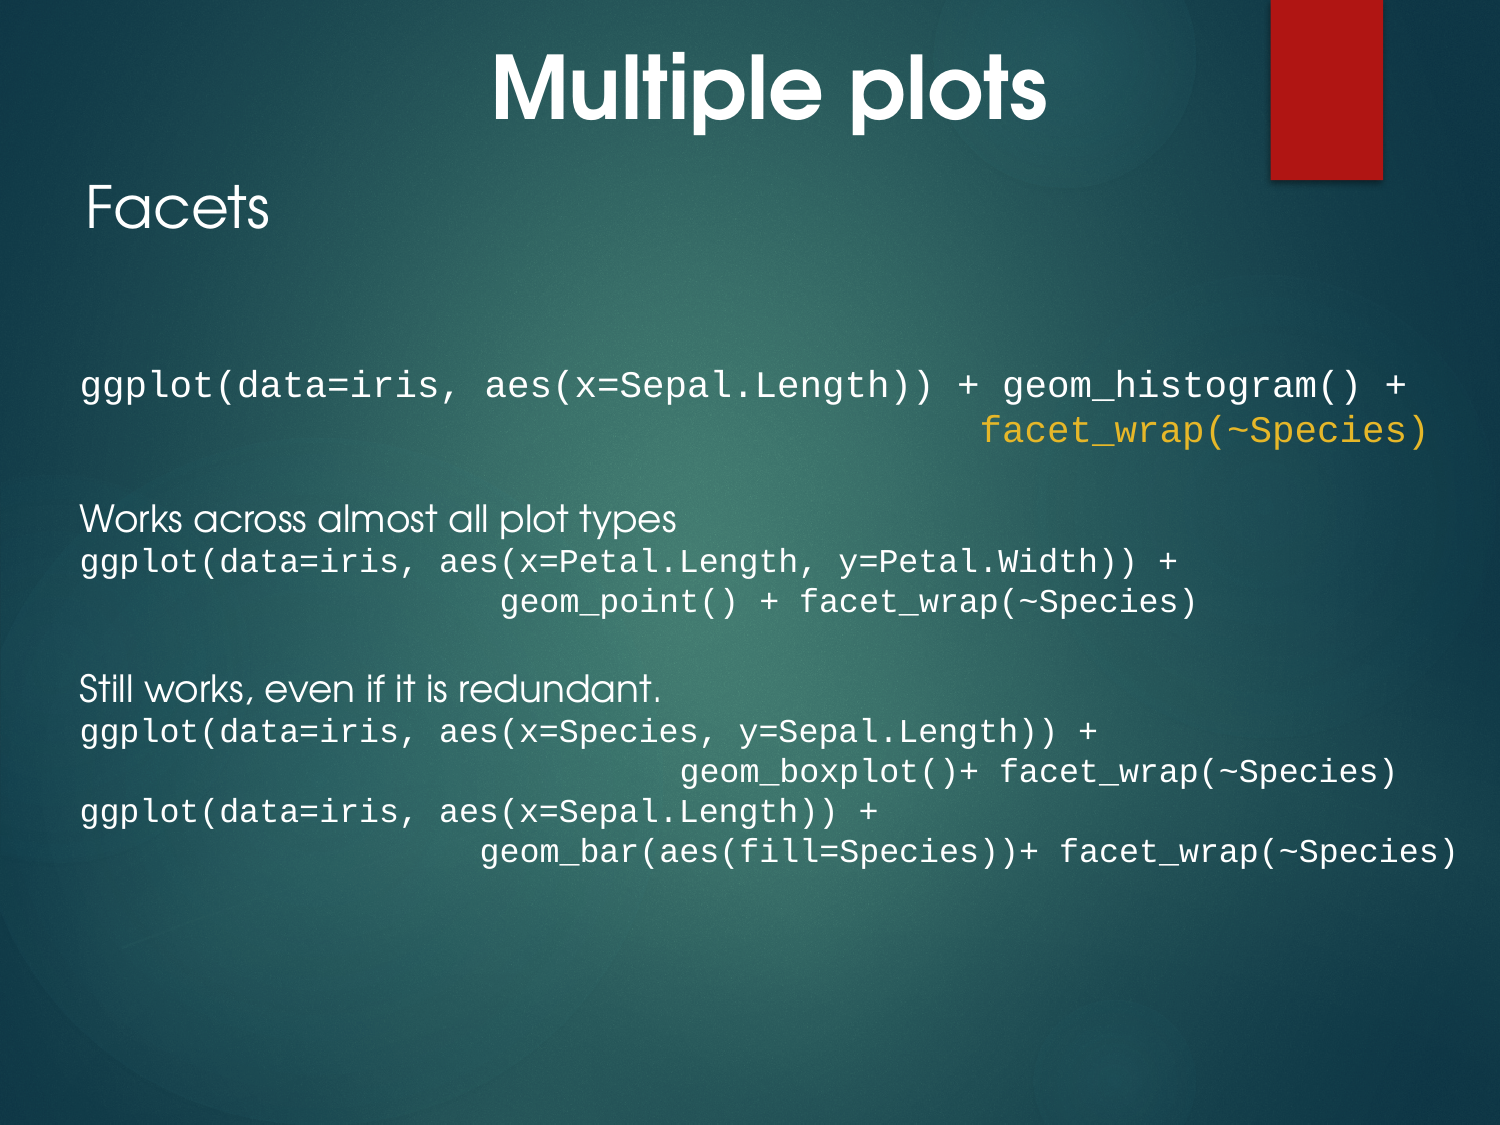

# Multiple plots
Facets
ggplot(data=iris, aes(x=Sepal.Length)) + geom_histogram() +
                                        facet_wrap(~Species)

Works across almost all plot types
ggplot(data=iris, aes(x=Petal.Length, y=Petal.Width)) +
                     geom_point() + facet_wrap(~Species)

Still works, even if it is redundant.
ggplot(data=iris, aes(x=Species, y=Sepal.Length)) +
                              geom_boxplot()+ facet_wrap(~Species)
ggplot(data=iris, aes(x=Sepal.Length)) +
                    geom_bar(aes(fill=Species))+ facet_wrap(~Species)